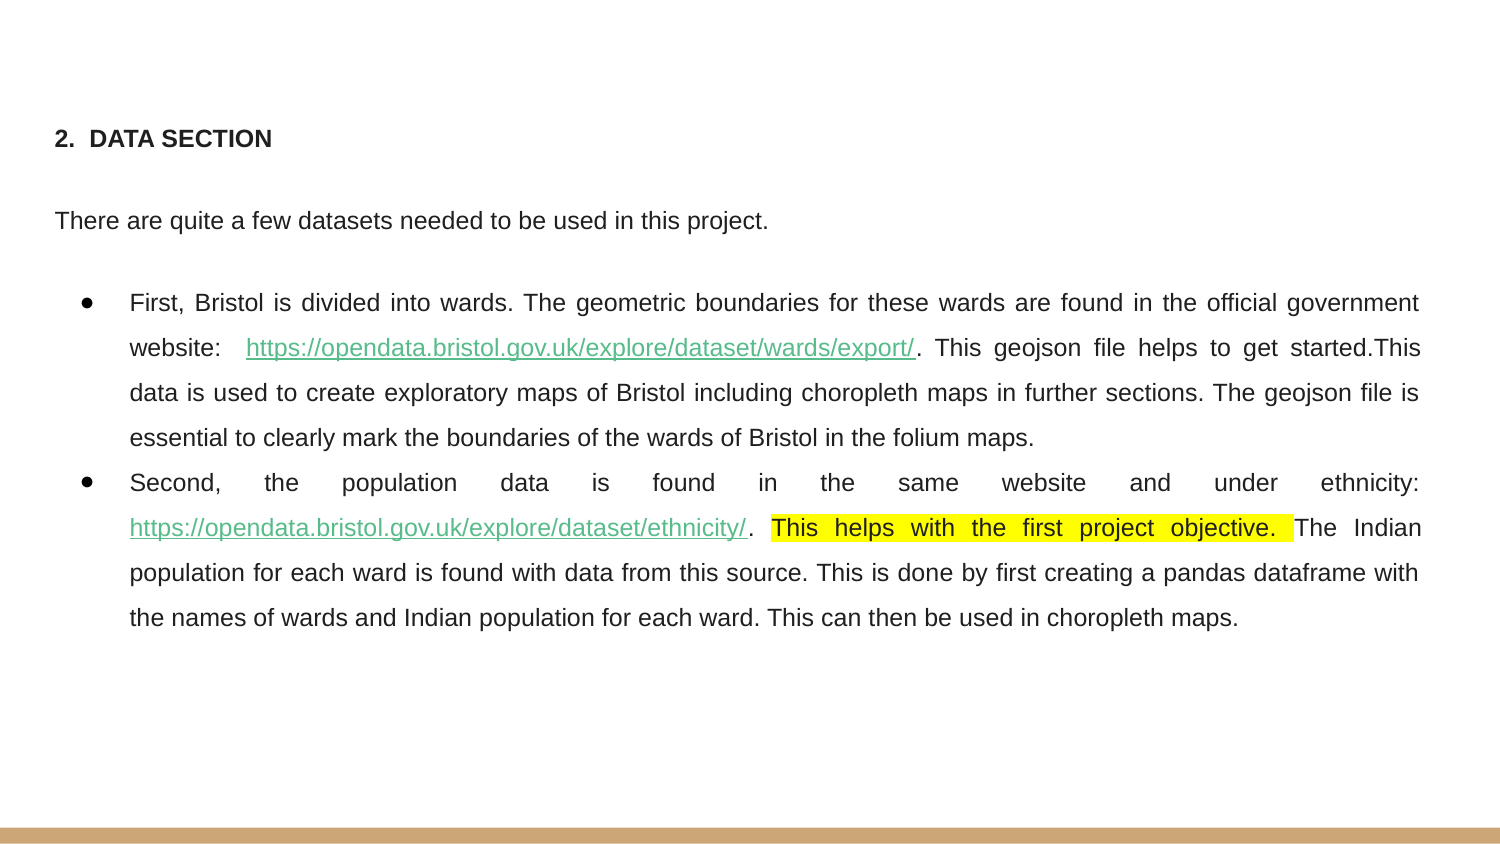

2.  DATA SECTION
There are quite a few datasets needed to be used in this project.
First, Bristol is divided into wards. The geometric boundaries for these wards are found in the official government website:  https://opendata.bristol.gov.uk/explore/dataset/wards/export/. This geojson file helps to get started.This data is used to create exploratory maps of Bristol including choropleth maps in further sections. The geojson file is essential to clearly mark the boundaries of the wards of Bristol in the folium maps.
Second, the population data is found in the same website and under ethnicity: https://opendata.bristol.gov.uk/explore/dataset/ethnicity/. This helps with the first project objective. The Indian population for each ward is found with data from this source. This is done by first creating a pandas dataframe with the names of wards and Indian population for each ward. This can then be used in choropleth maps.